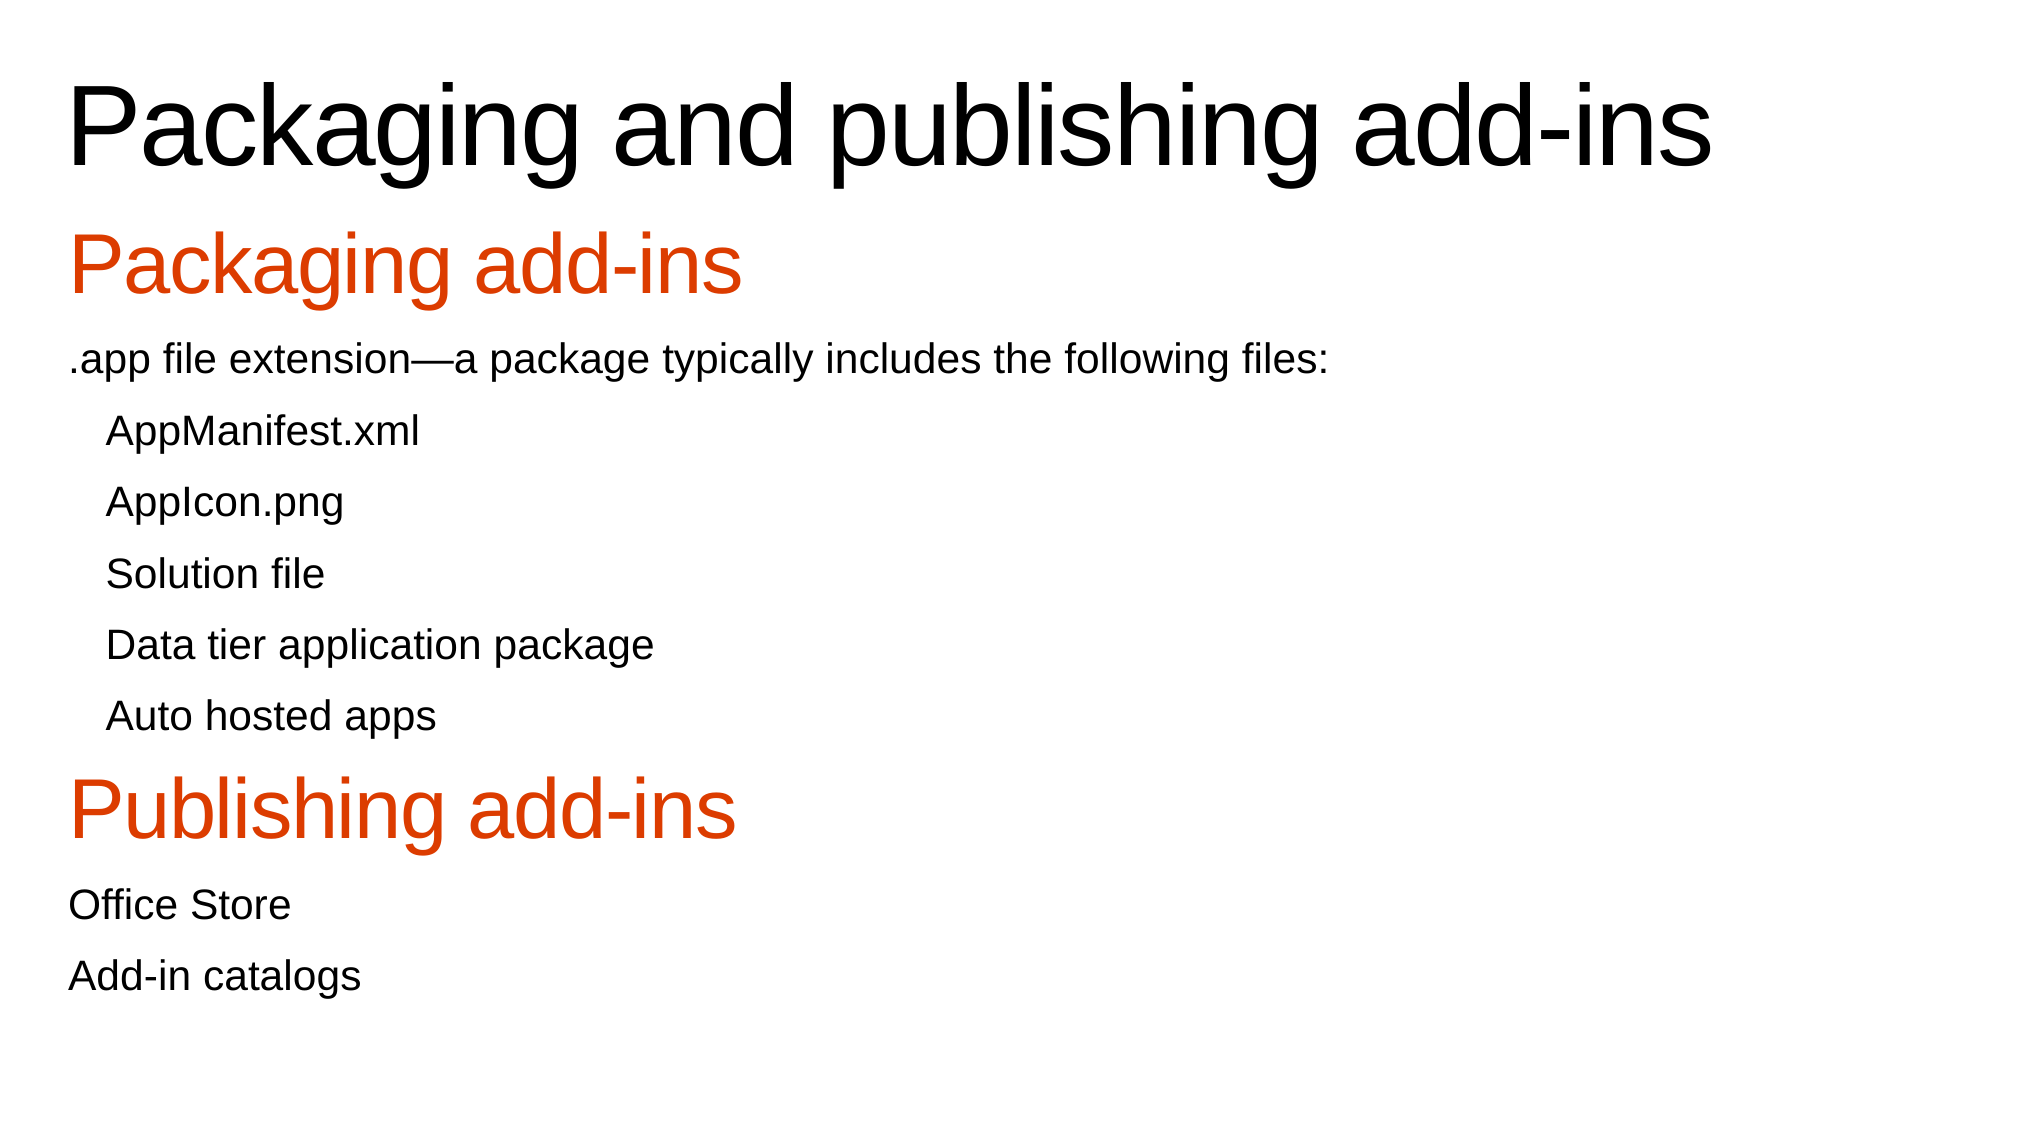

# Packaging and publishing add-ins
Packaging add-ins
.app file extension—a package typically includes the following files:
AppManifest.xml
AppIcon.png
Solution file
Data tier application package
Auto hosted apps
Publishing add-ins
Office Store
Add-in catalogs